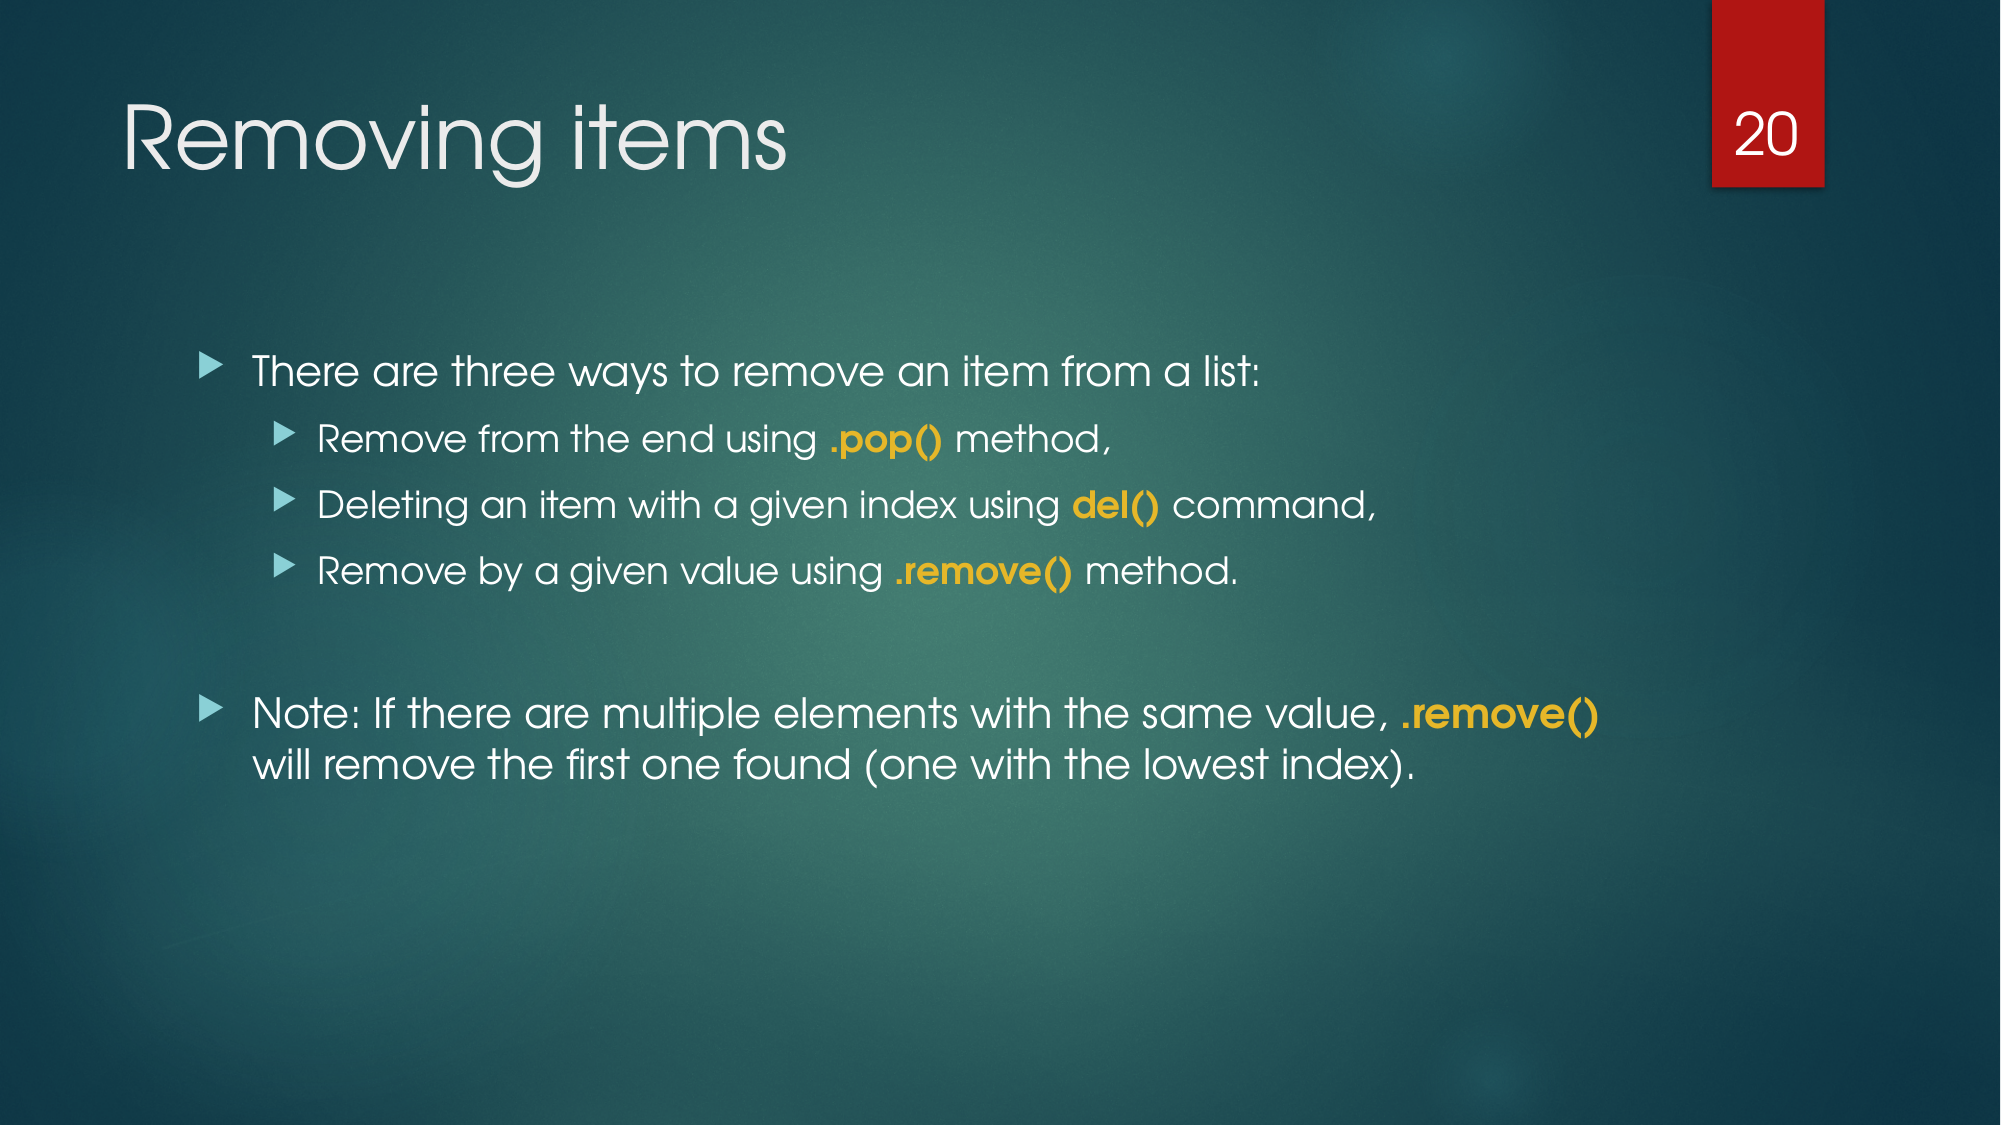

20
# Removing items
There are three ways to remove an item from a list:
Remove from the end using .pop() method,
Deleting an item with a given index using del() command,
Remove by a given value using .remove() method.

Note: If there are multiple elements with the same value, .remove() will remove the first one found (one with the lowest index).